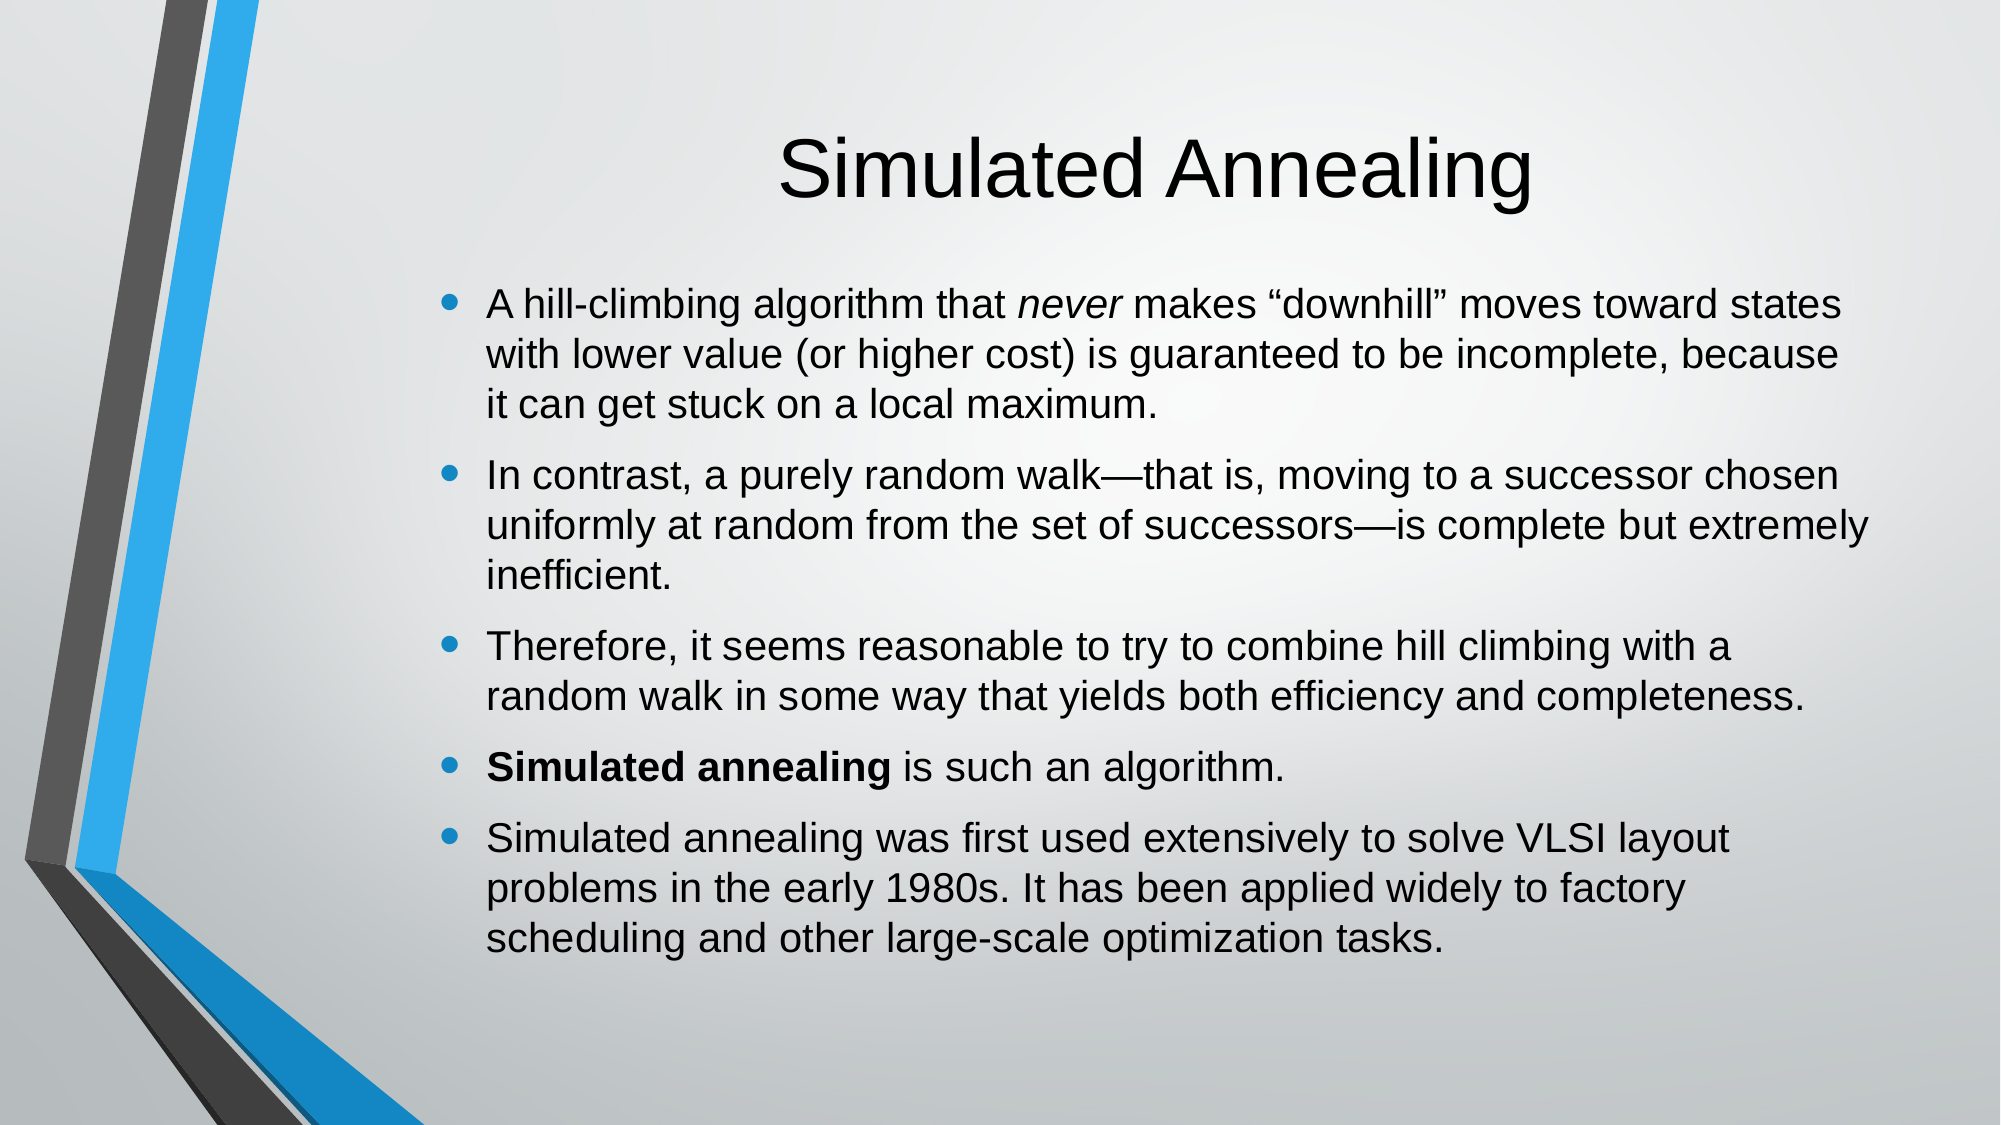

# Simulated Annealing
A hill-climbing algorithm that never makes “downhill” moves toward states with lower value (or higher cost) is guaranteed to be incomplete, because it can get stuck on a local maximum.
In contrast, a purely random walk—that is, moving to a successor chosen uniformly at random from the set of successors—is complete but extremely inefficient.
Therefore, it seems reasonable to try to combine hill climbing with a random walk in some way that yields both efficiency and completeness.
Simulated annealing is such an algorithm.
Simulated annealing was first used extensively to solve VLSI layout problems in the early 1980s. It has been applied widely to factory scheduling and other large-scale optimization tasks.